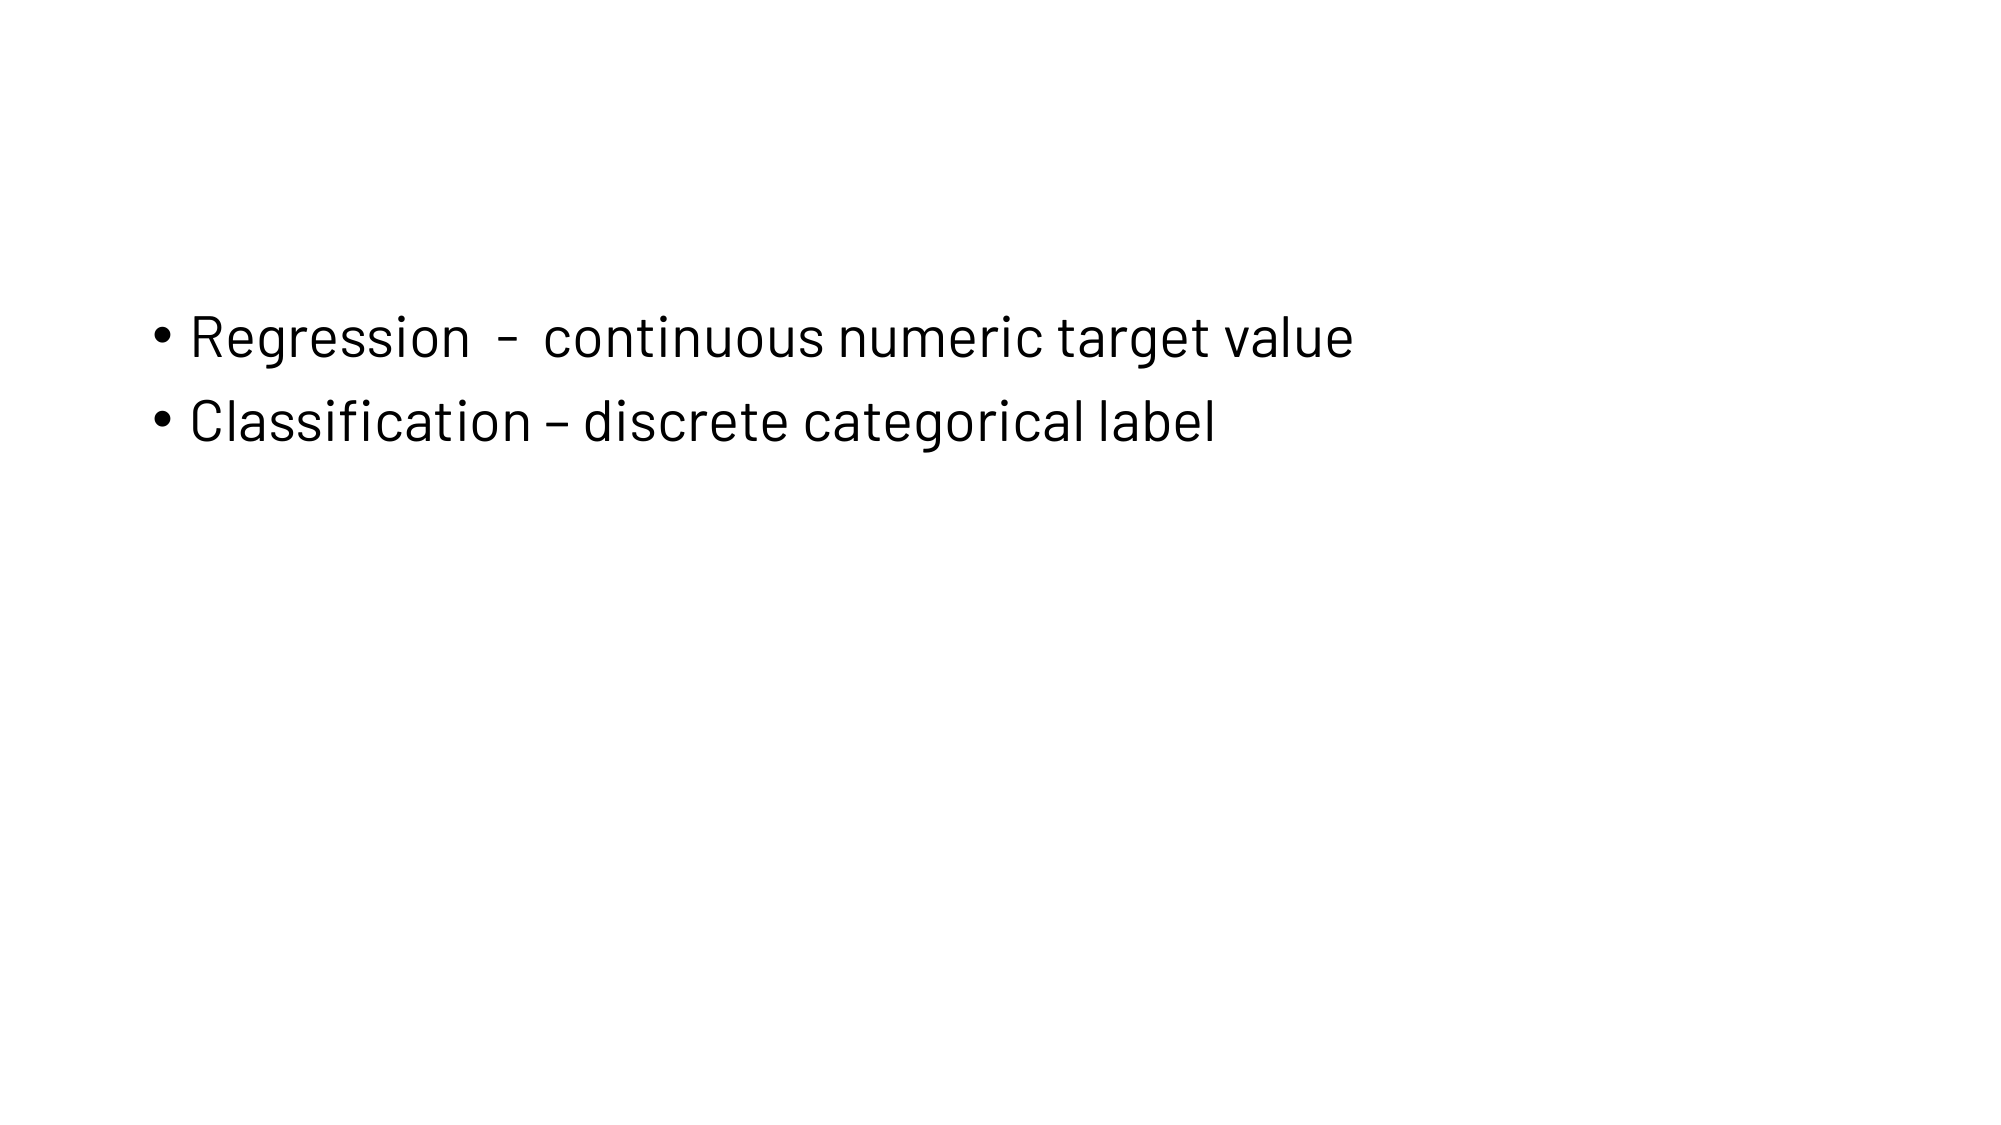

Regression  -  continuous numeric target value
Classification – discrete categorical label